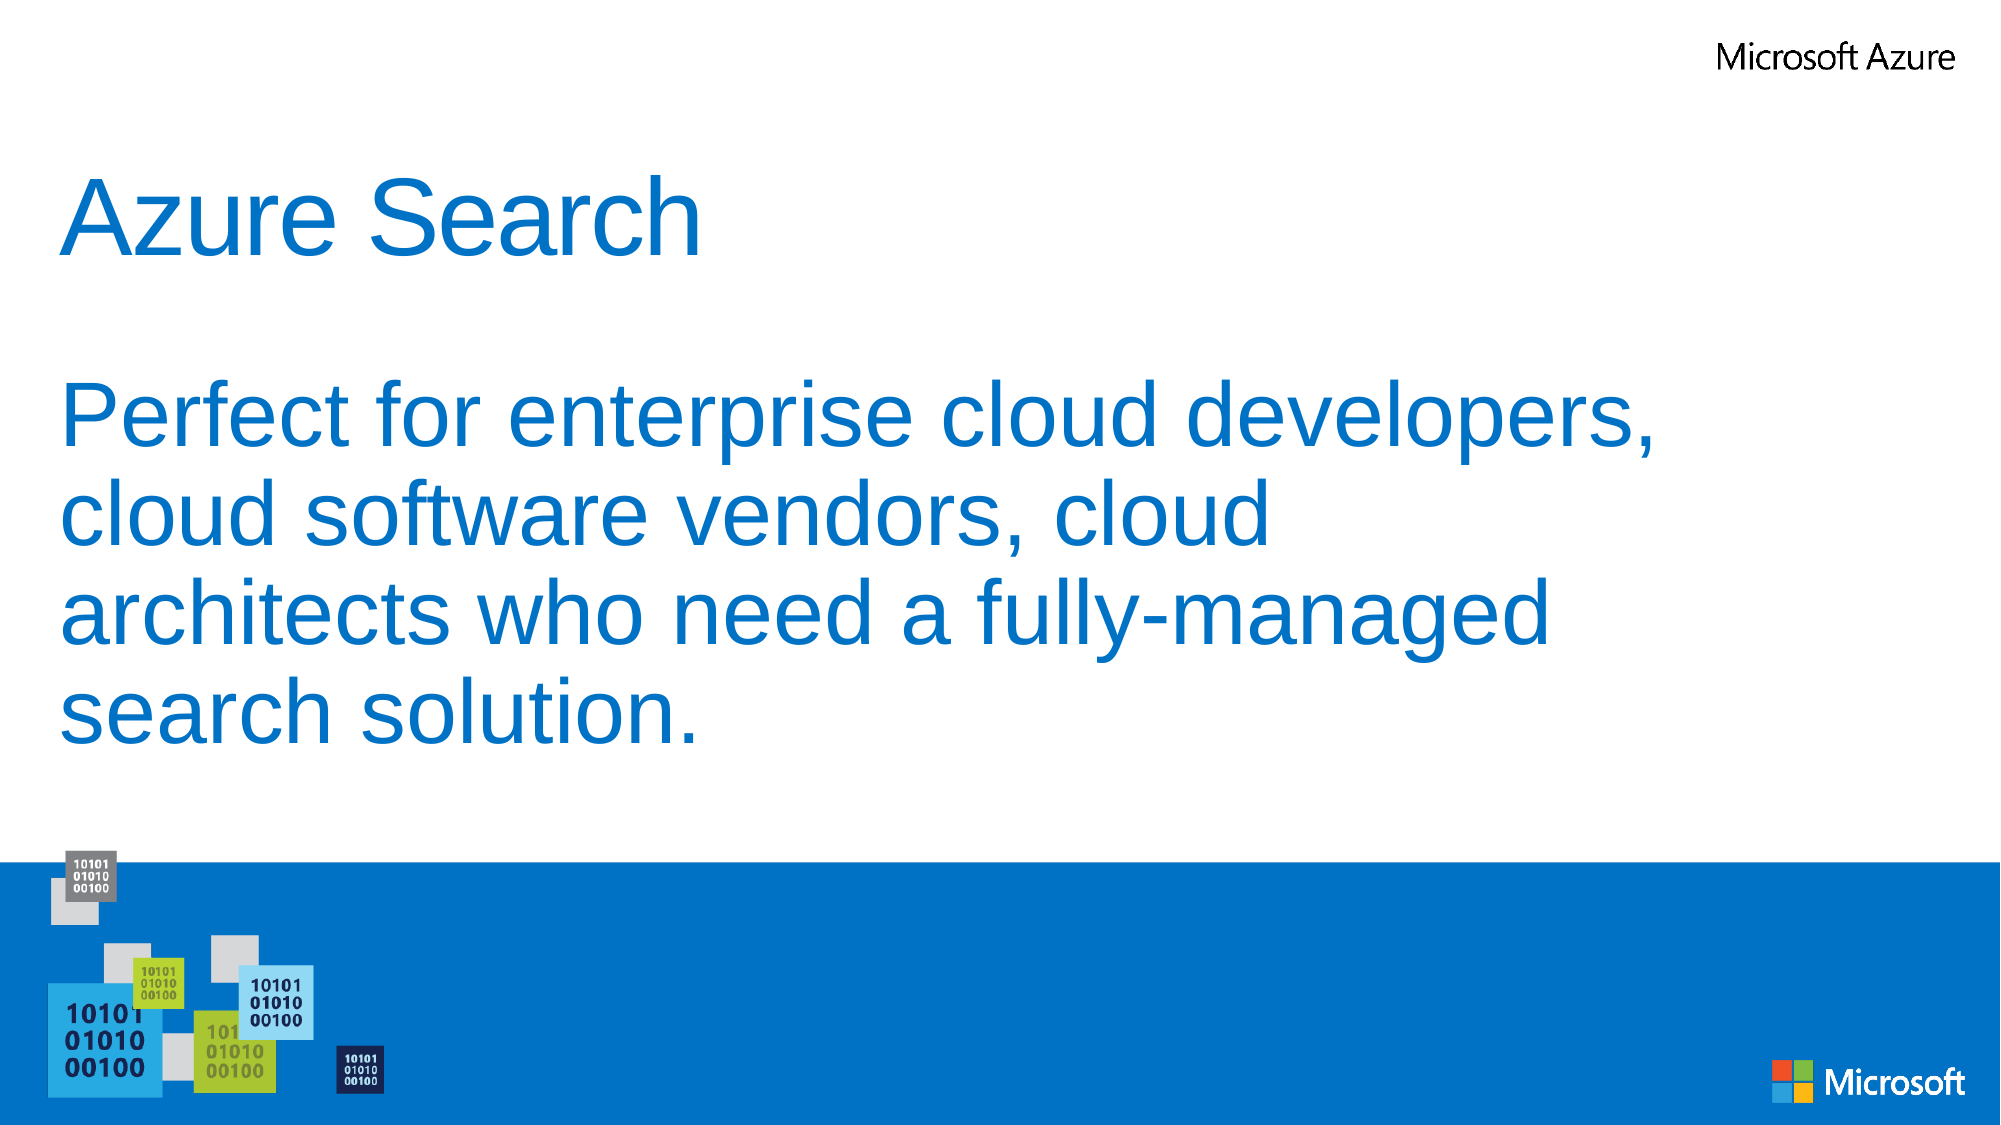

# Azure Search
Perfect for enterprise cloud developers, cloud software vendors, cloud architects who need a fully-managed search solution.